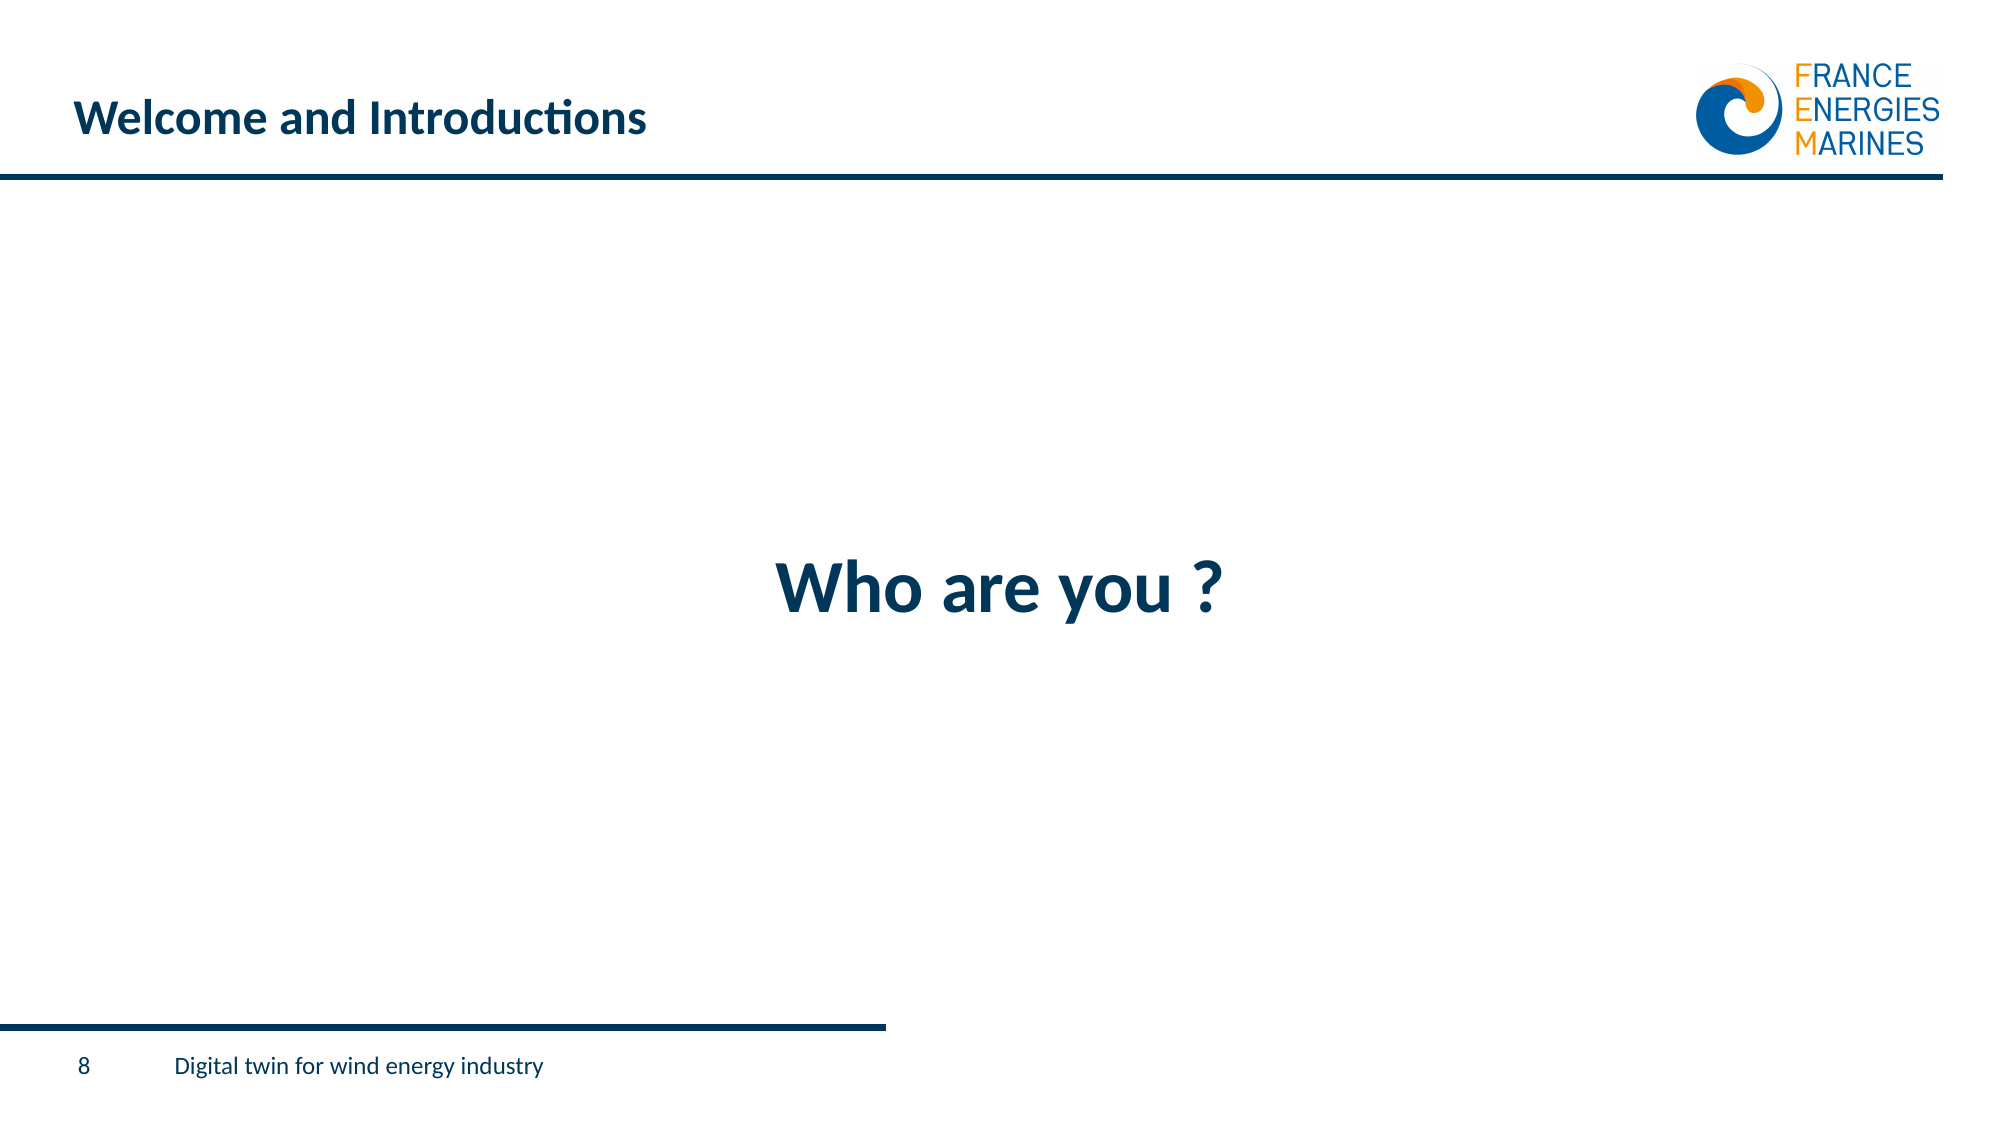

# Welcome and Introductions

Who are you ?
8
Digital twin for wind energy industry